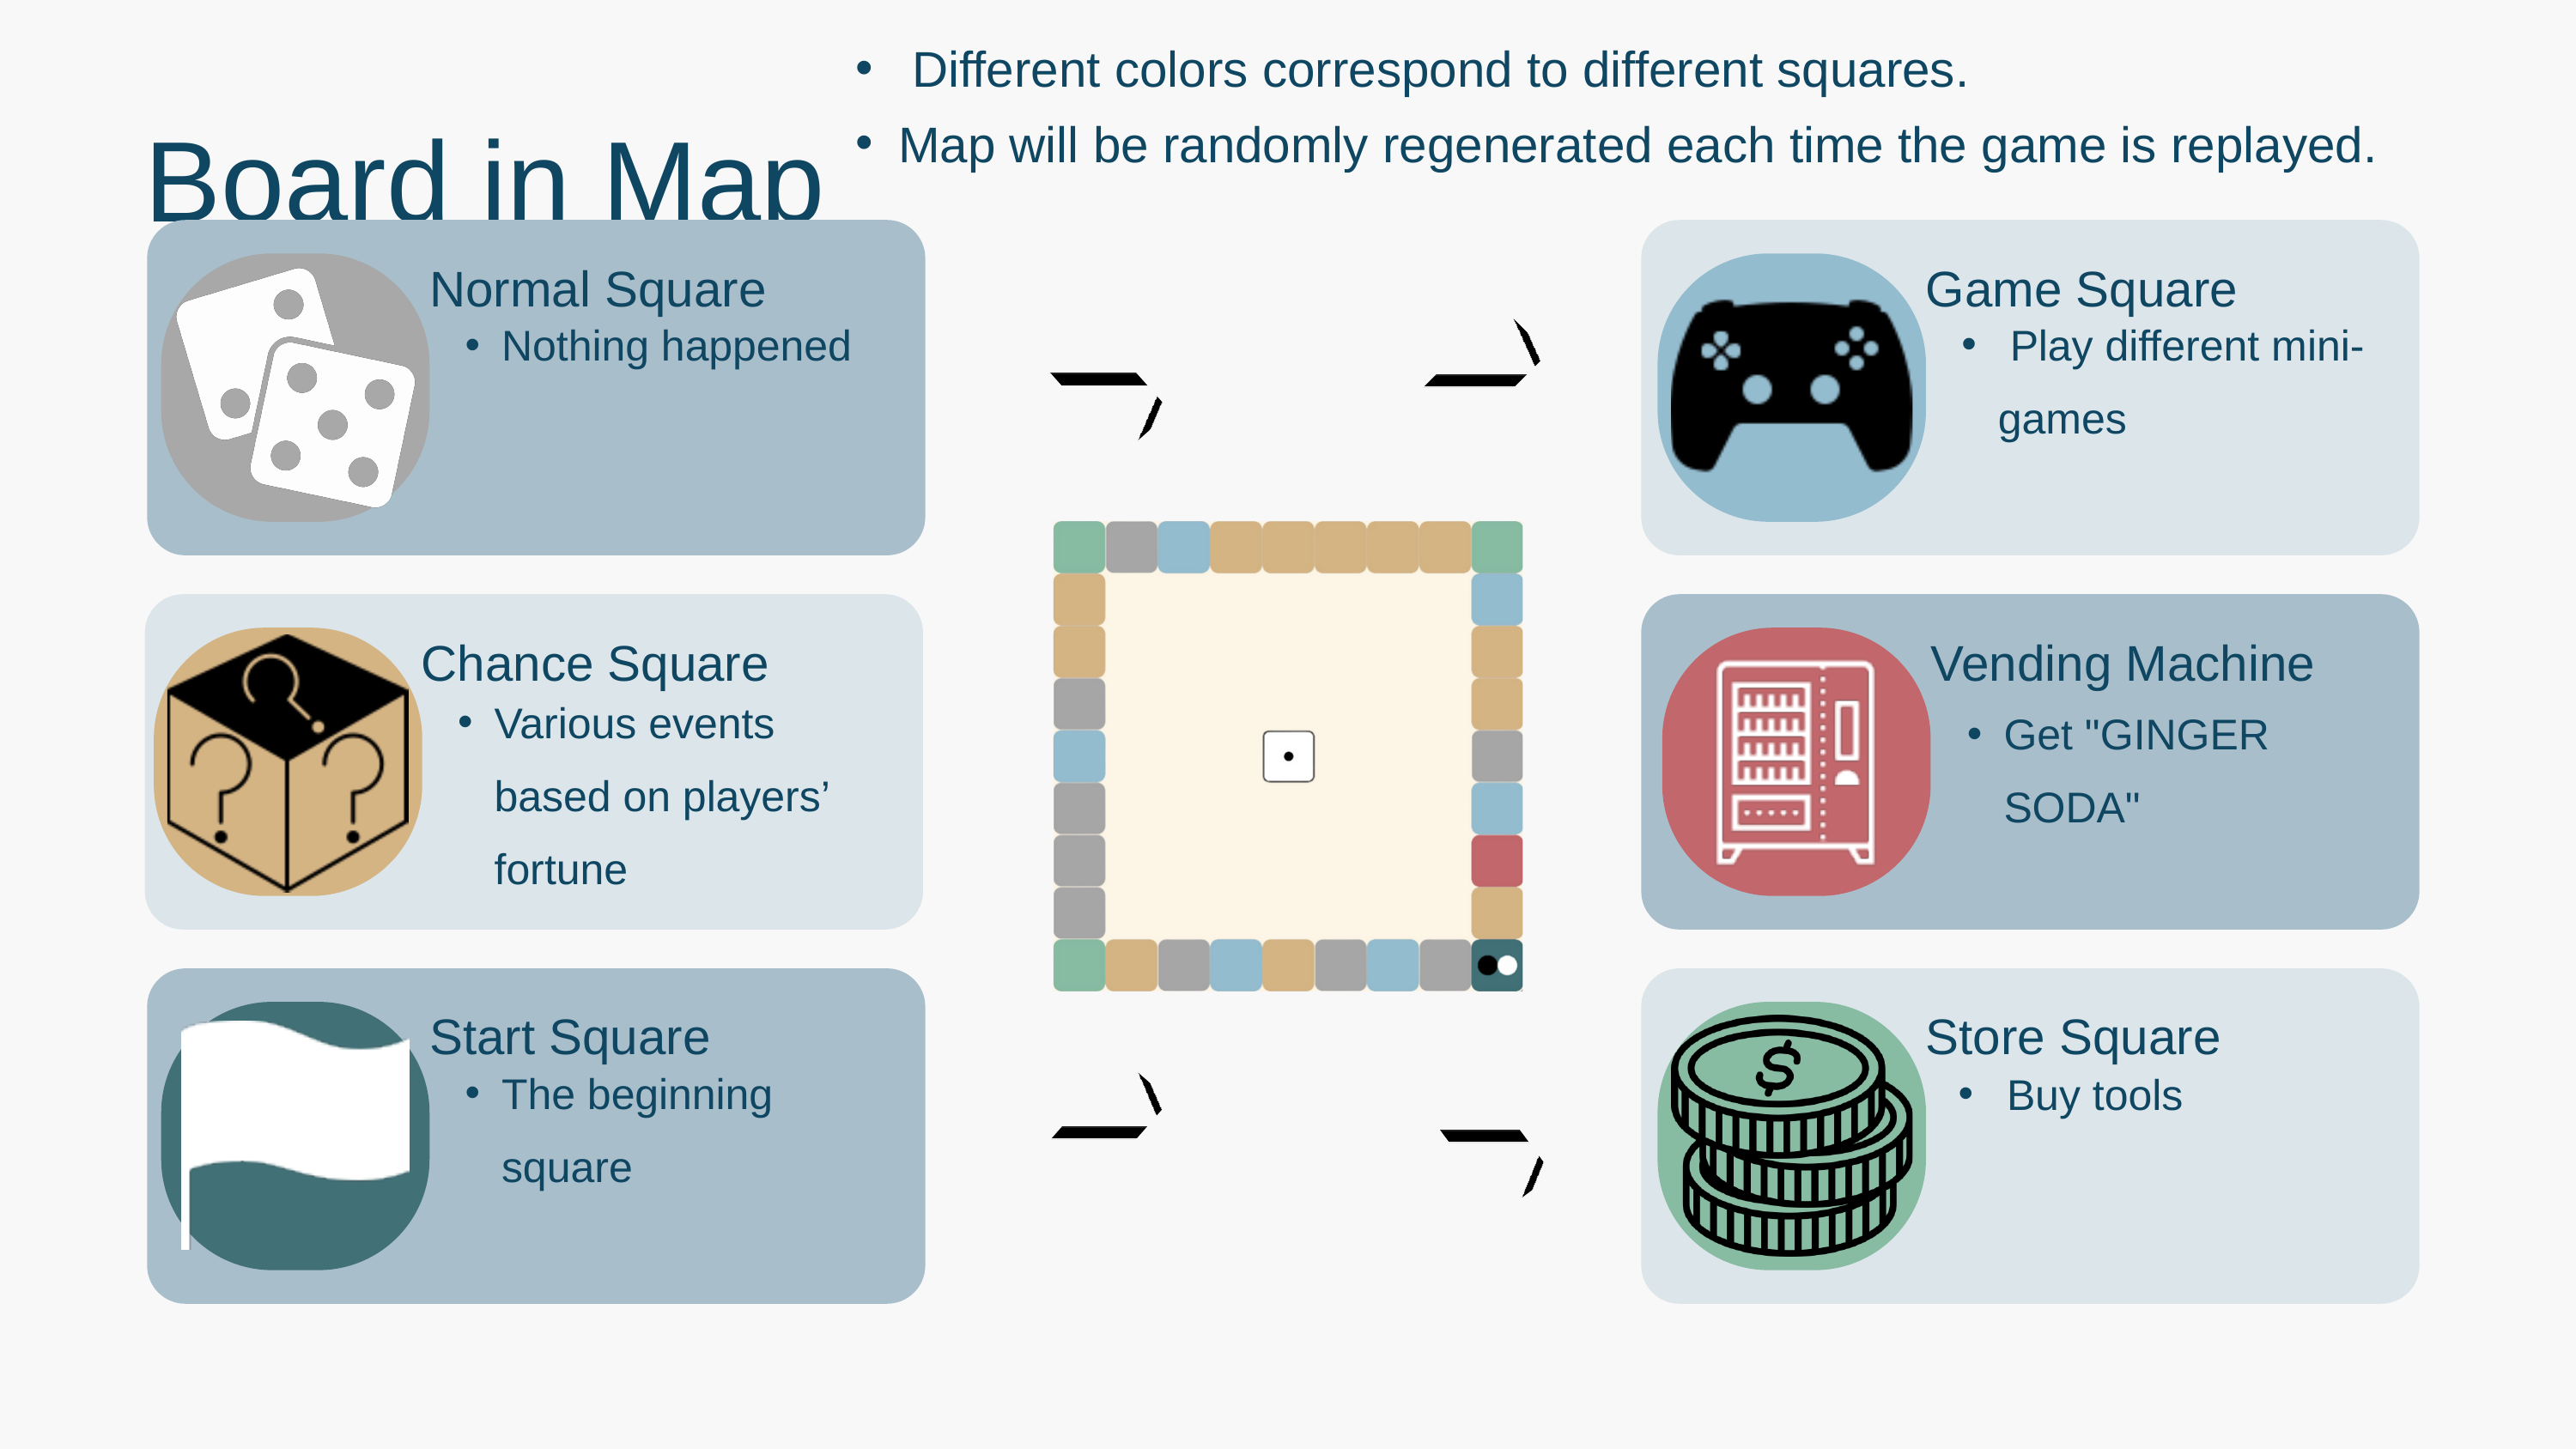

Different colors correspond to different squares.
Map will be randomly regenerated each time the game is replayed.
Board in Map

Normal Square

Nothing happened

Game Square

 Play different mini-games

Chance Square

Various events based on players’ fortune

Vending Machine

Get "GINGER SODA"

Store Square

 Buy tools

Start Square

The beginning square